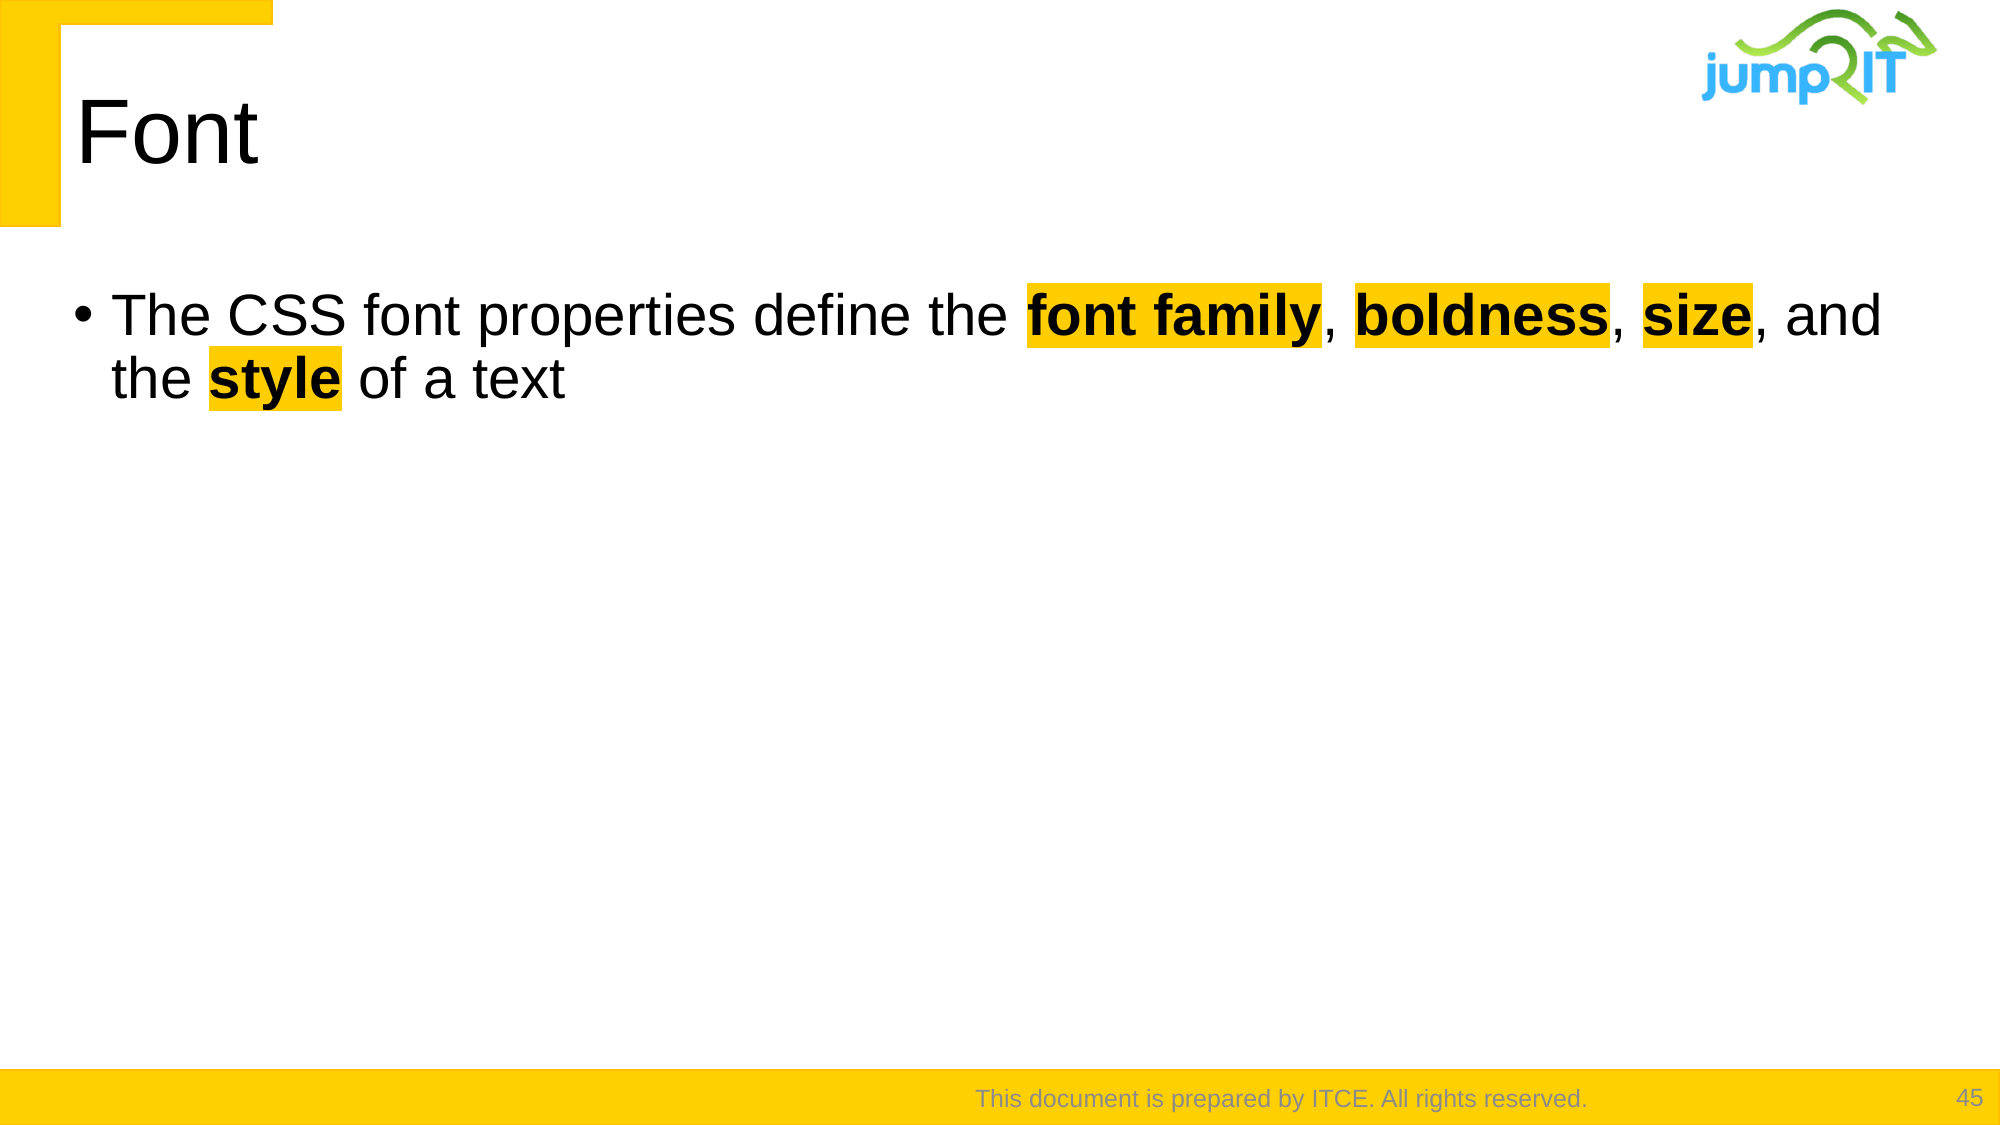

# Font
The CSS font properties define the font family, boldness, size, and the style of a text

This document is prepared by ITCE. All rights reserved.
45
font-family: Verdana, Arial, sans-serif
font-style: italic | normal;
font-size: 16px;
font-weight: bold | normal;